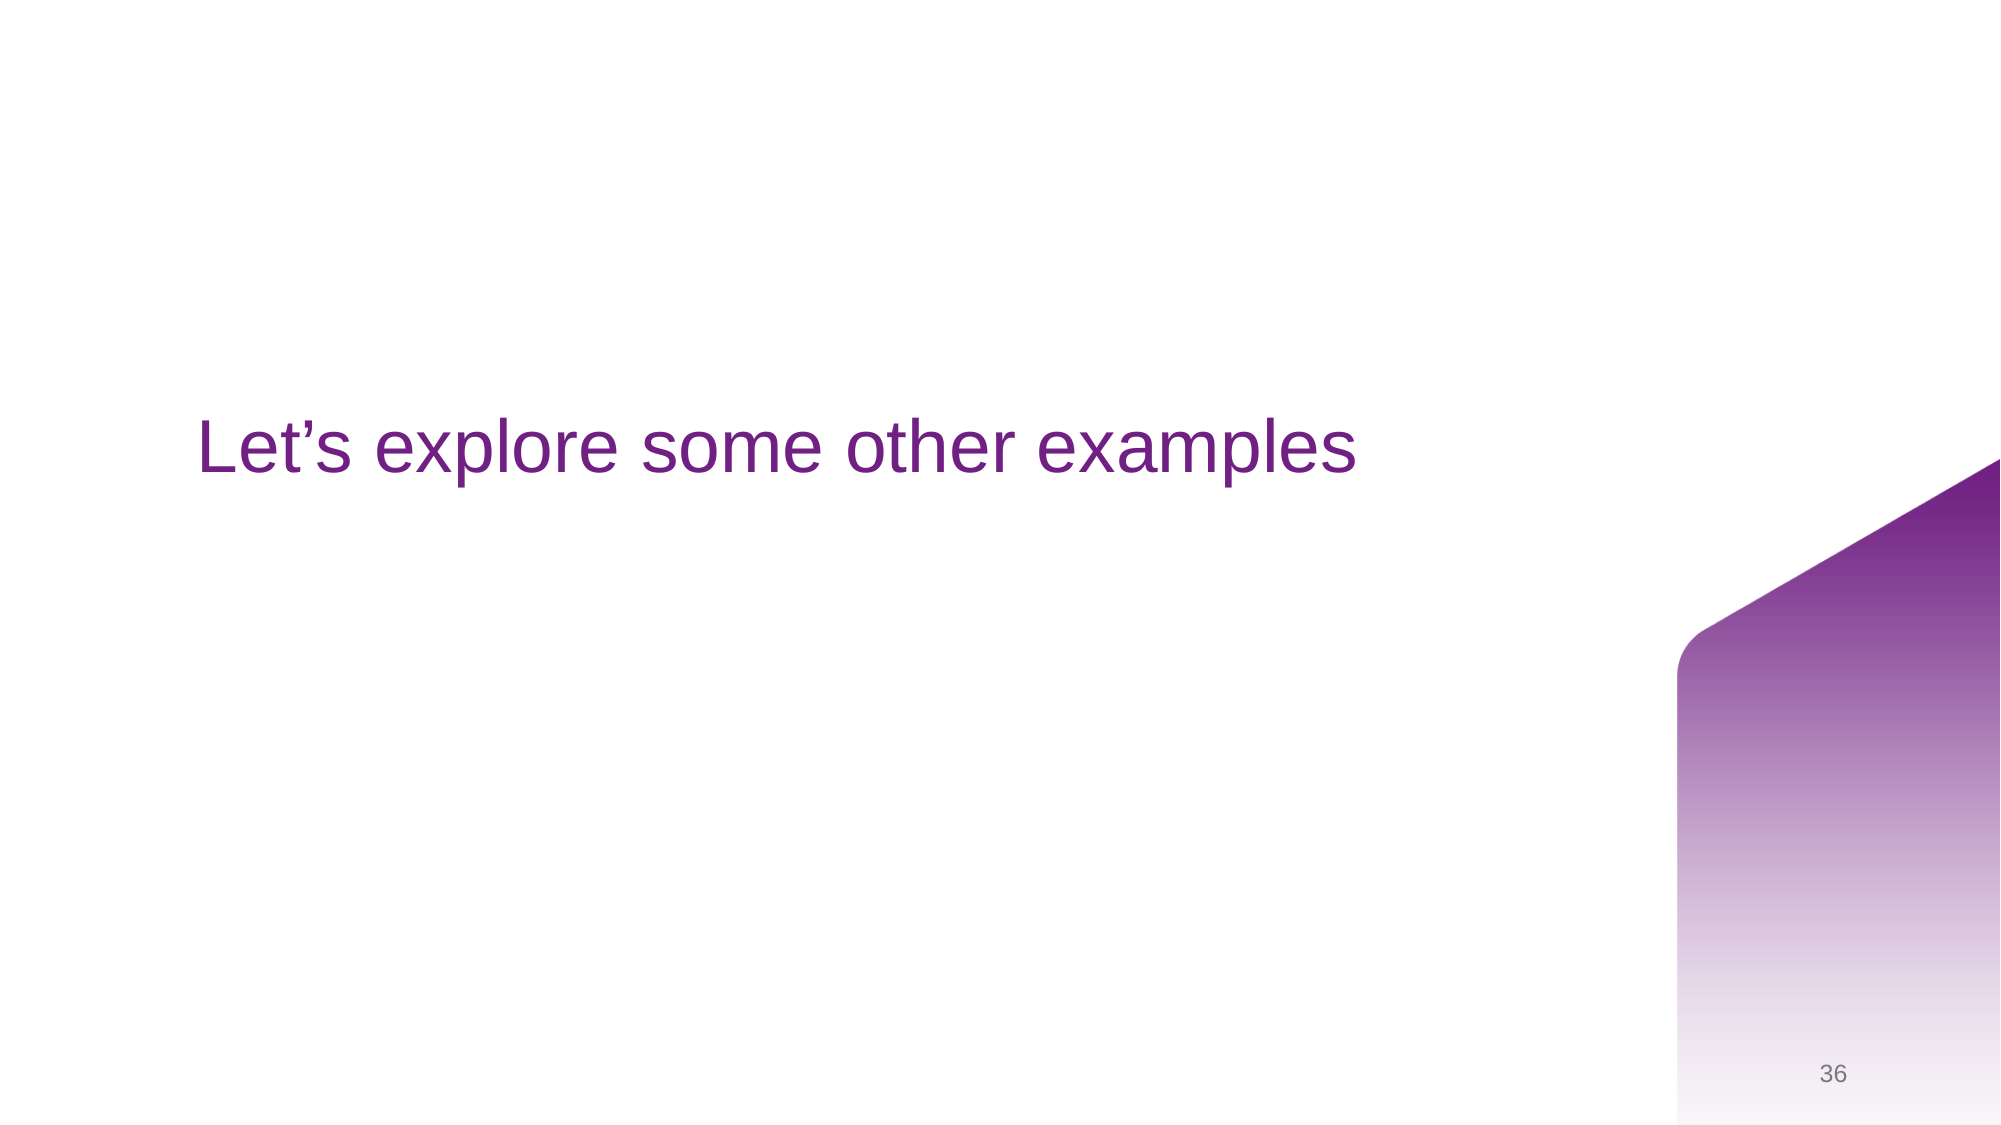

# Let’s explore some other examples
36